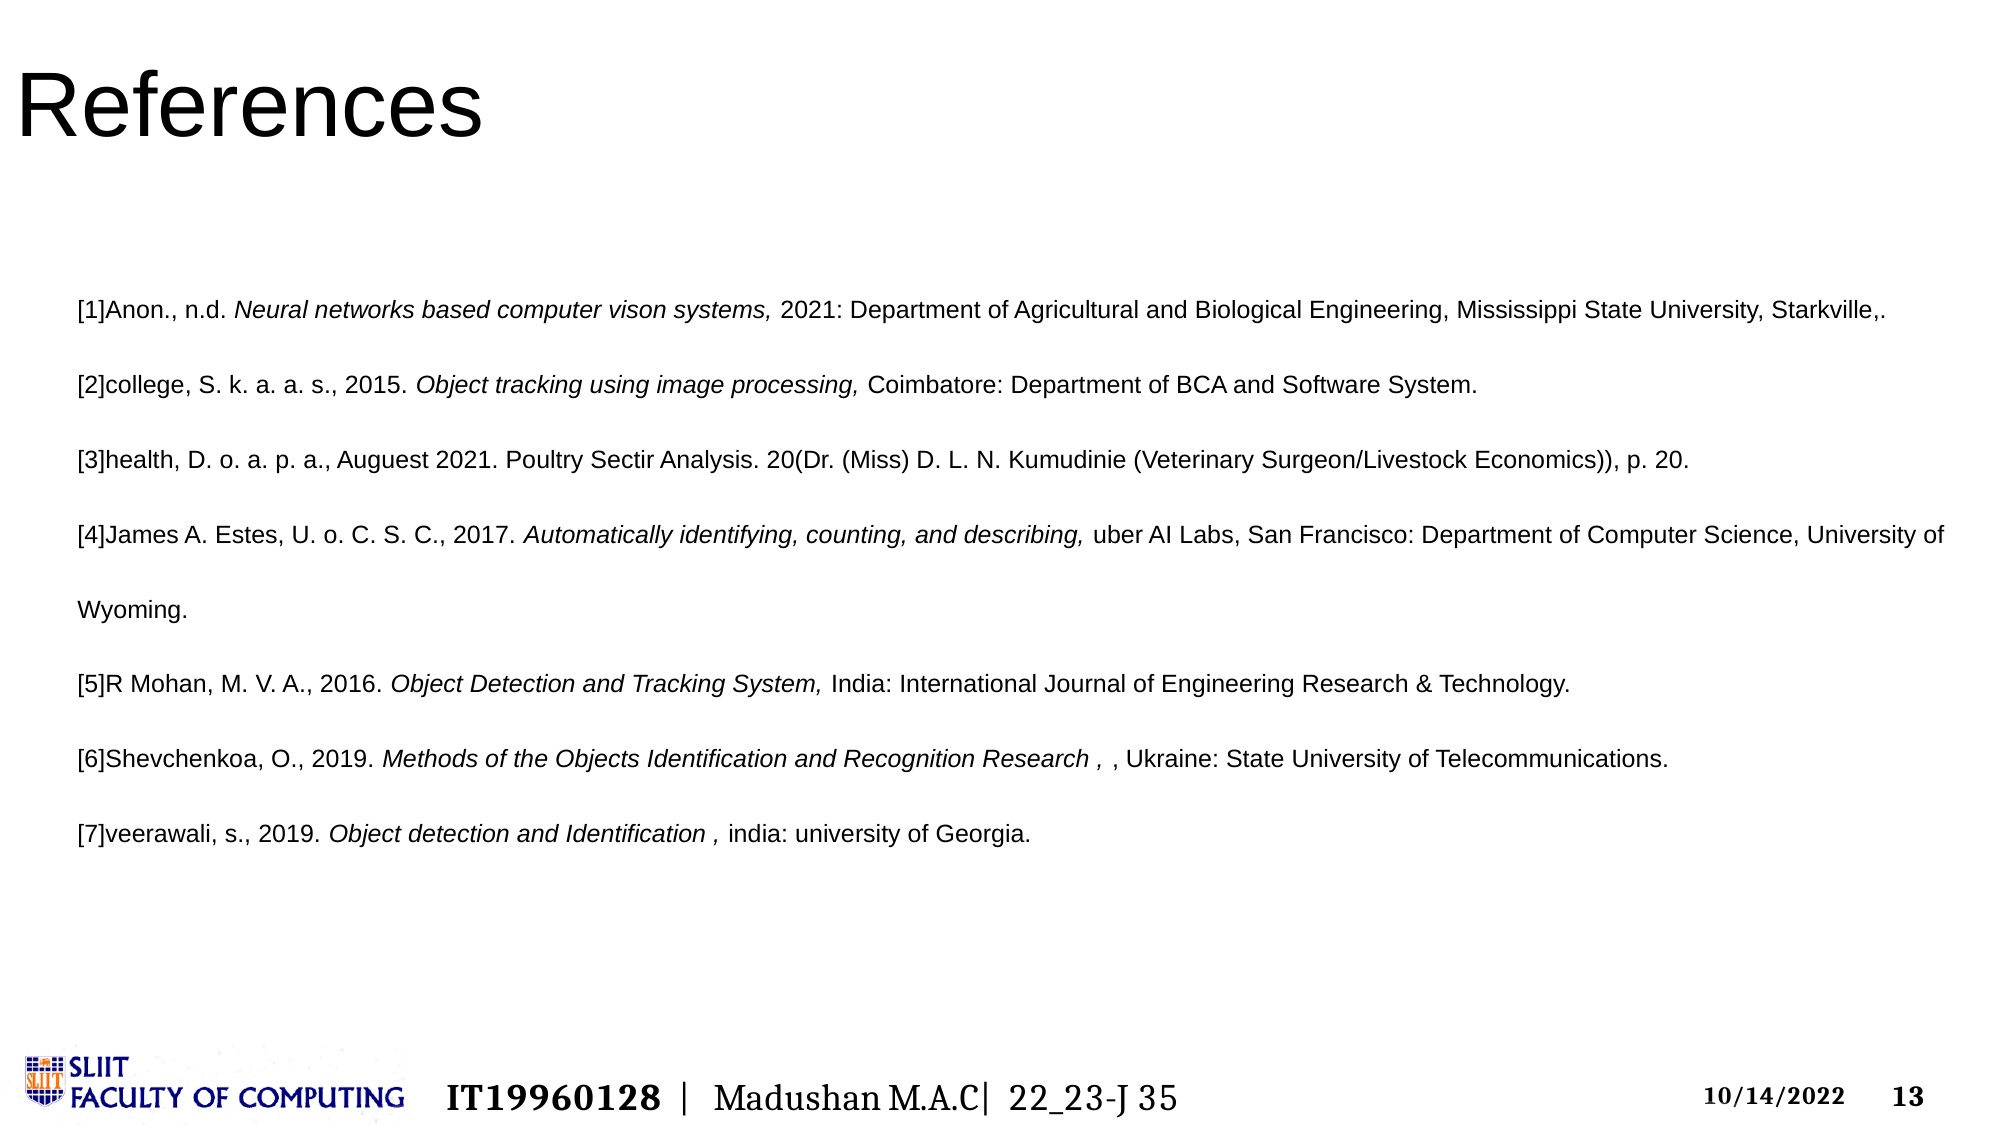

# References
[1]Anon., n.d. Neural networks based computer vison systems, 2021: Department of Agricultural and Biological Engineering, Mississippi State University, Starkville,.
[2]college, S. k. a. a. s., 2015. Object tracking using image processing, Coimbatore: Department of BCA and Software System.
[3]health, D. o. a. p. a., Auguest 2021. Poultry Sectir Analysis. 20(Dr. (Miss) D. L. N. Kumudinie (Veterinary Surgeon/Livestock Economics)), p. 20.
[4]James A. Estes, U. o. C. S. C., 2017. Automatically identifying, counting, and describing, uber AI Labs, San Francisco: Department of Computer Science, University of Wyoming.
[5]R Mohan, M. V. A., 2016. Object Detection and Tracking System, India: International Journal of Engineering Research & Technology.
[6]Shevchenkoa, O., 2019. Methods of the Objects Identification and Recognition Research , , Ukraine: State University of Telecommunications.
[7]veerawali, s., 2019. Object detection and Identification , india: university of Georgia.

IT19960128  |   Madushan M.A.C|  22_23-J 35